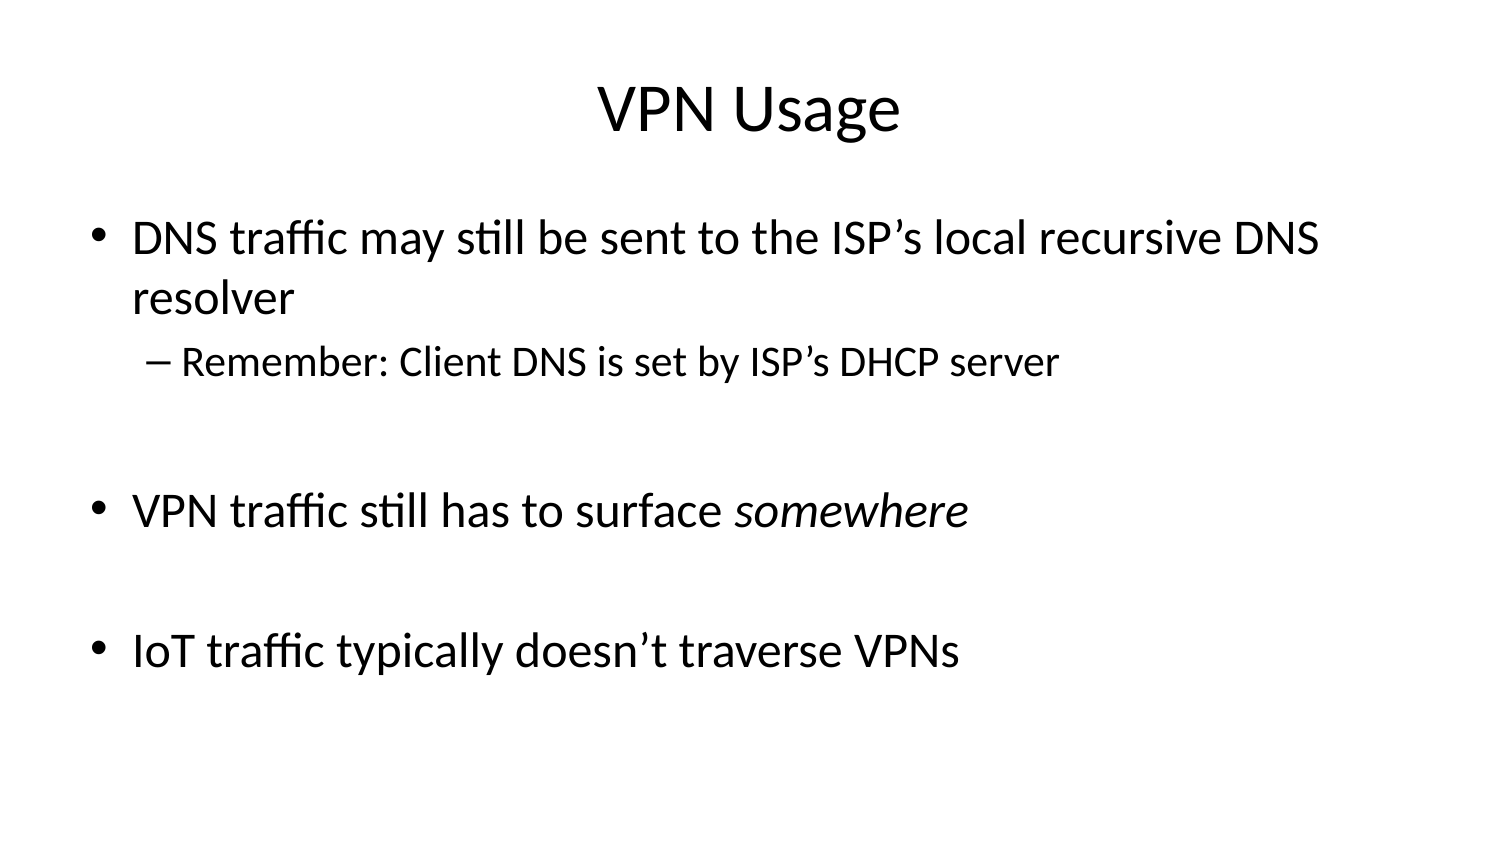

# VPN Usage
DNS traffic may still be sent to the ISP’s local recursive DNS resolver
Remember: Client DNS is set by ISP’s DHCP server

VPN traffic still has to surface somewhere

IoT traffic typically doesn’t traverse VPNs